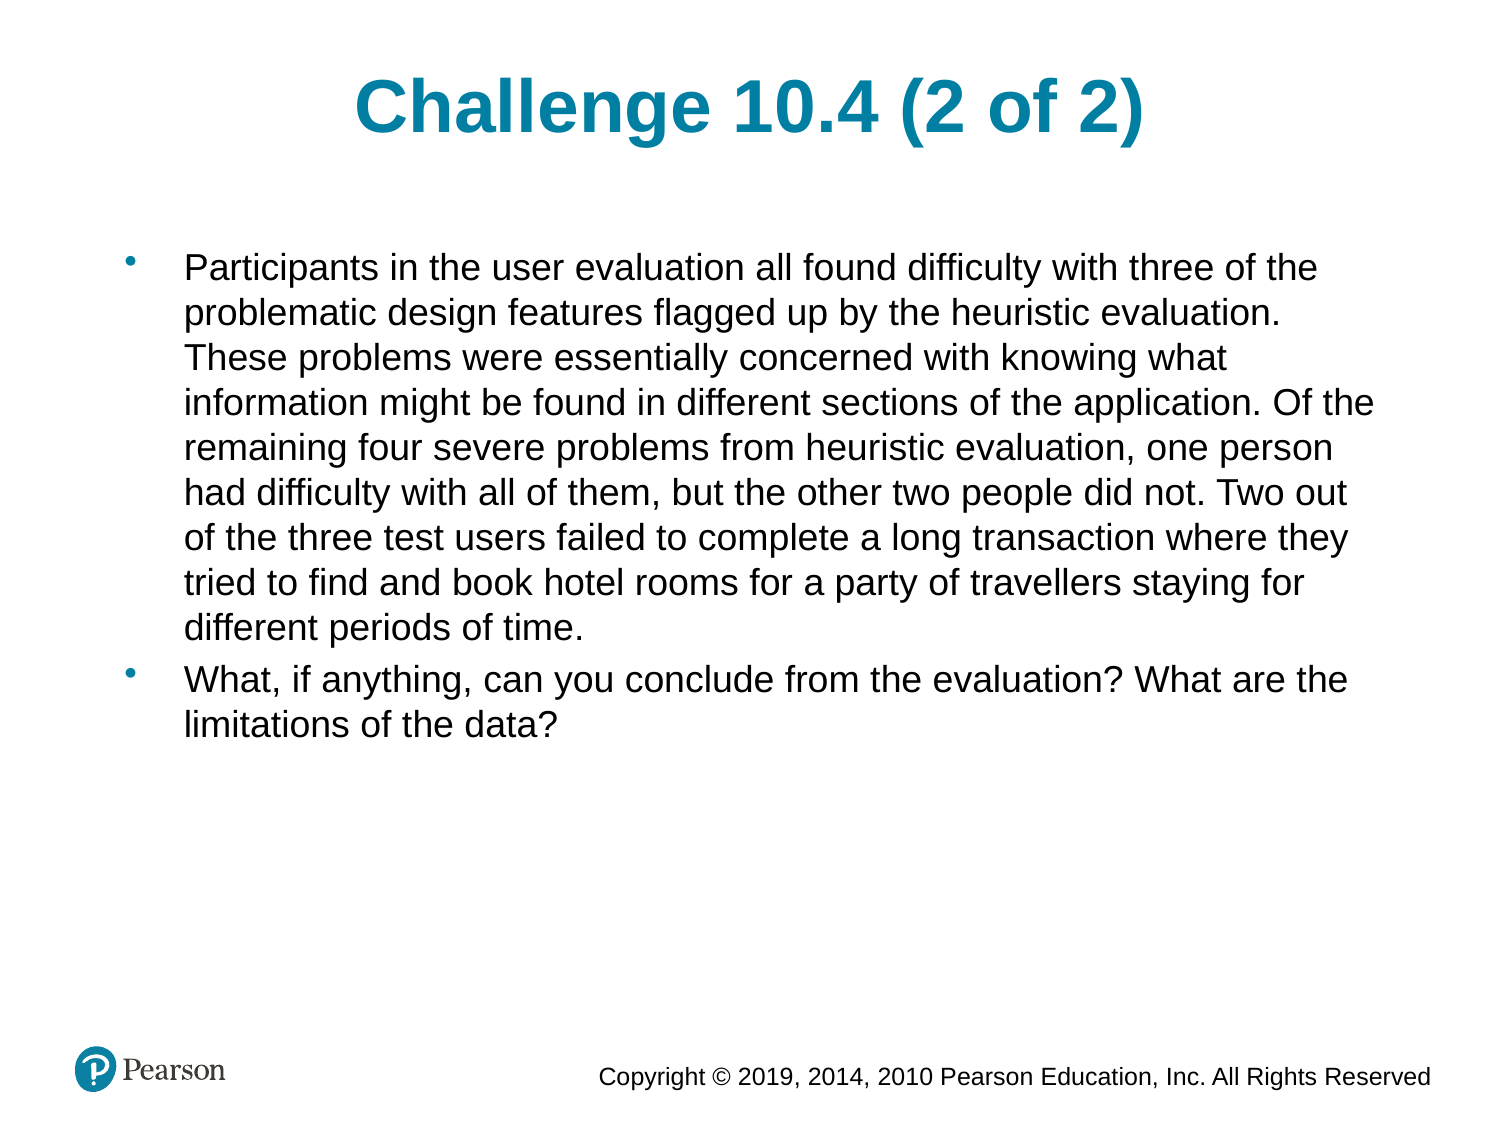

Challenge 10.4 (2 of 2)
Participants in the user evaluation all found difficulty with three of the problematic design features flagged up by the heuristic evaluation. These problems were essentially concerned with knowing what information might be found in different sections of the application. Of the remaining four severe problems from heuristic evaluation, one person had difficulty with all of them, but the other two people did not. Two out of the three test users failed to complete a long transaction where they tried to find and book hotel rooms for a party of travellers staying for different periods of time.
What, if anything, can you conclude from the evaluation? What are the limitations of the data?